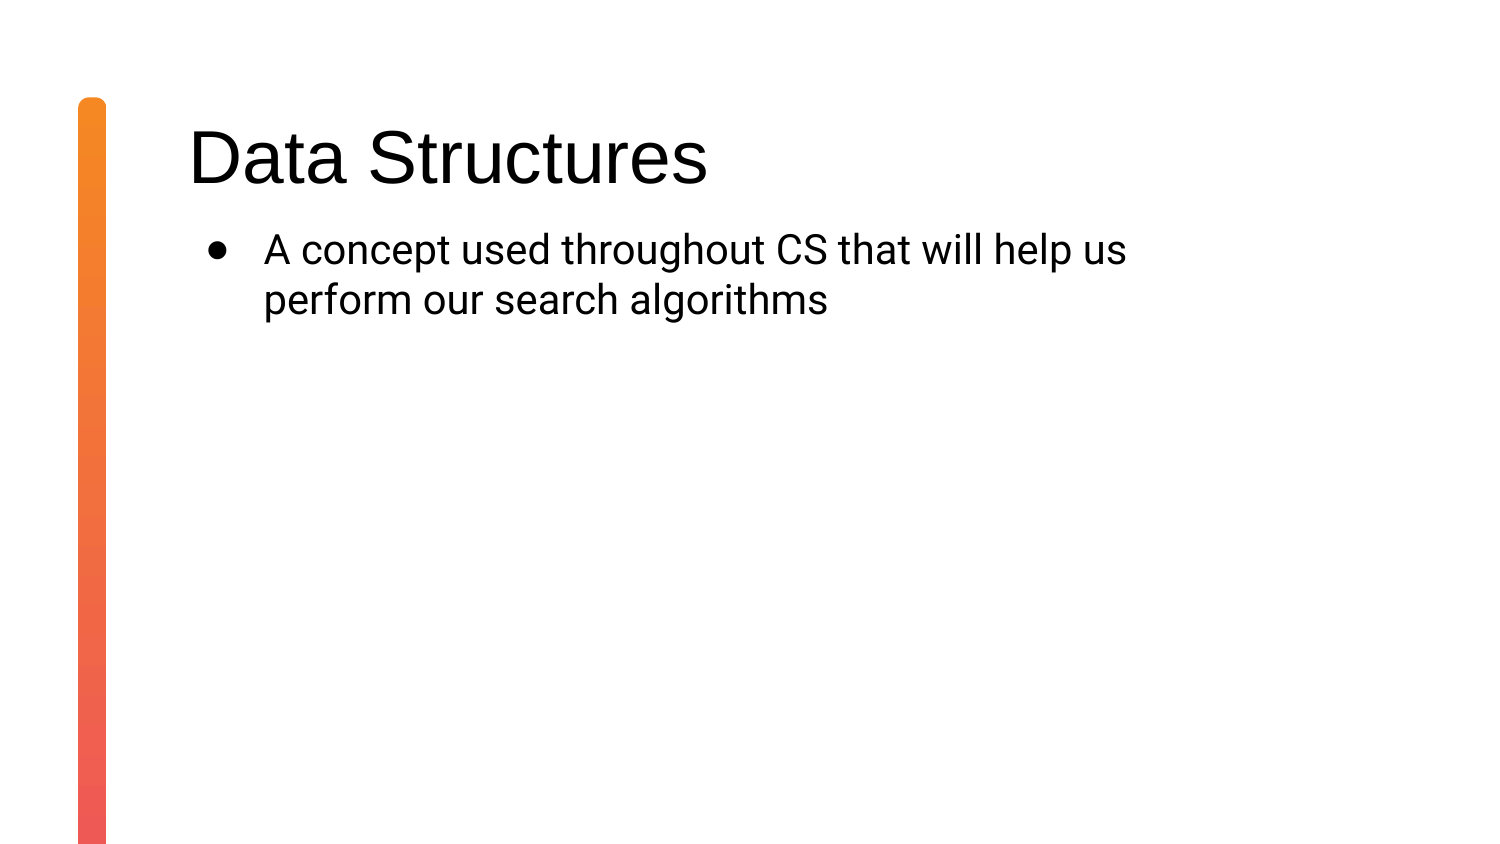

# Data Structures
A concept used throughout CS that will help us perform our search algorithms